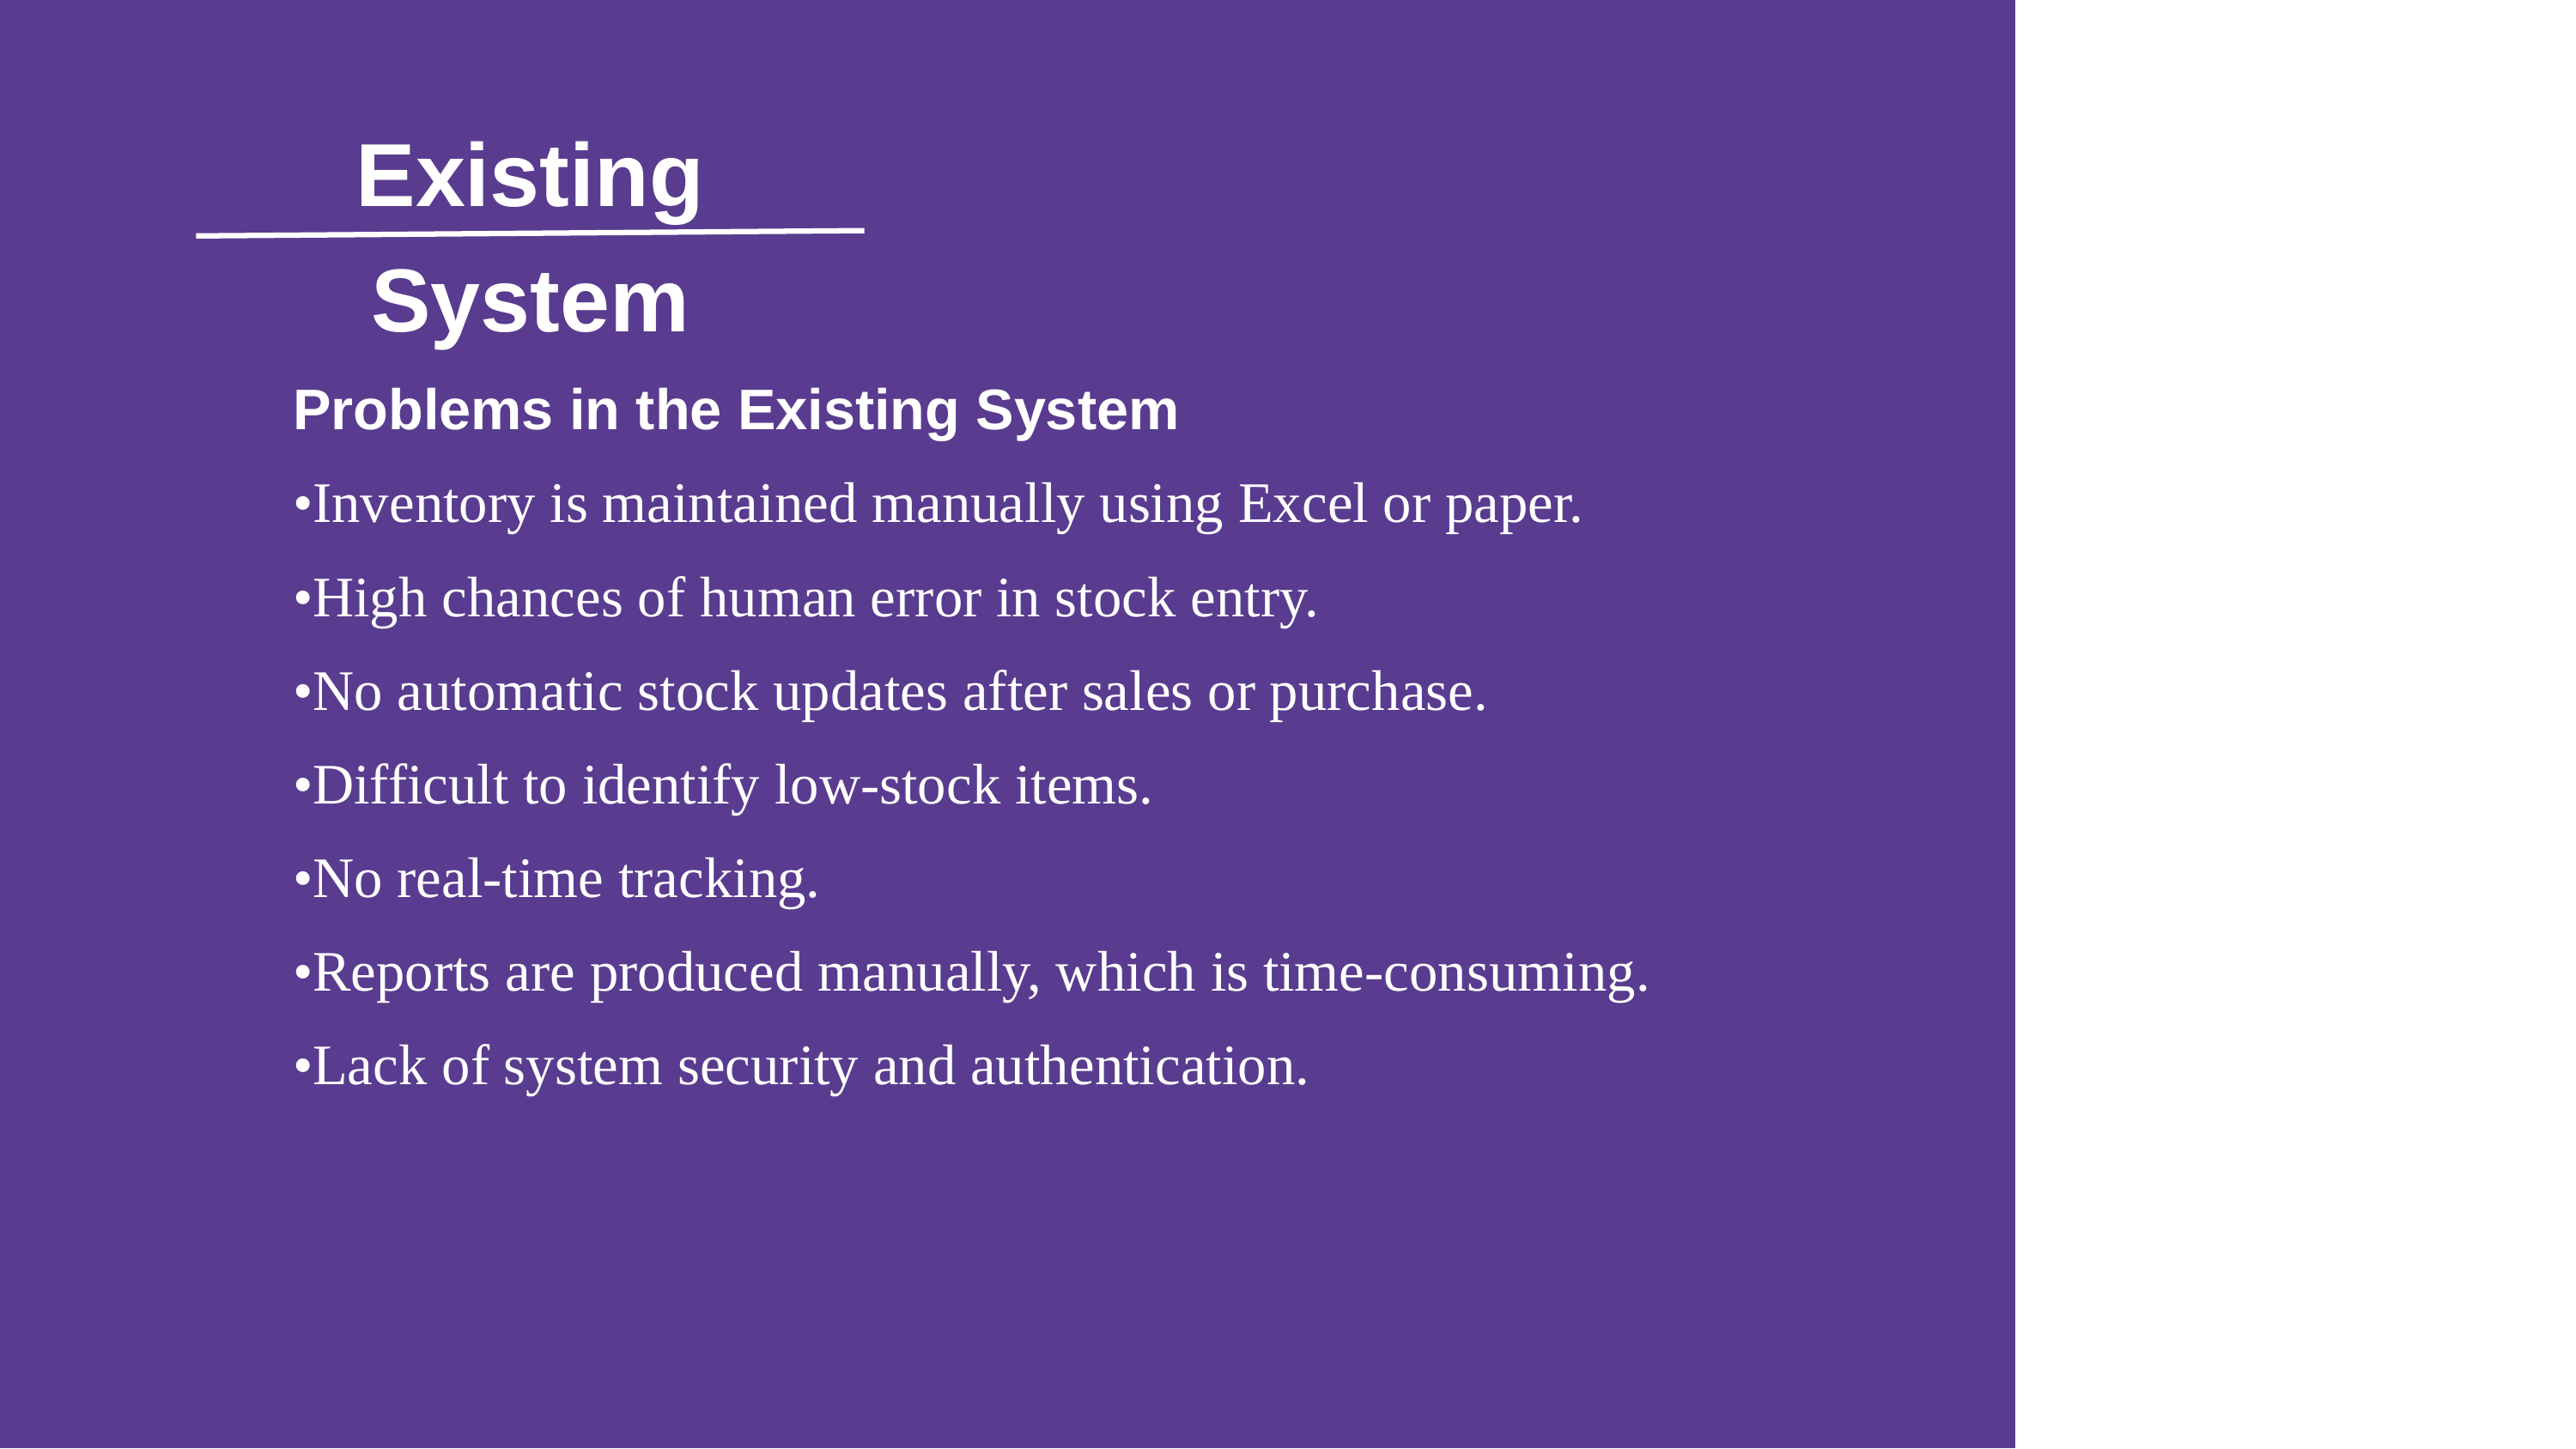

Existing System

Problems in the Existing System
•Inventory is maintained manually using Excel or paper.
•High chances of human error in stock entry.
•No automatic stock updates after sales or purchase.
•Difficult to identify low-stock items.
•No real-time tracking.
•Reports are produced manually, which is time-consuming.
•Lack of system security and authentication.